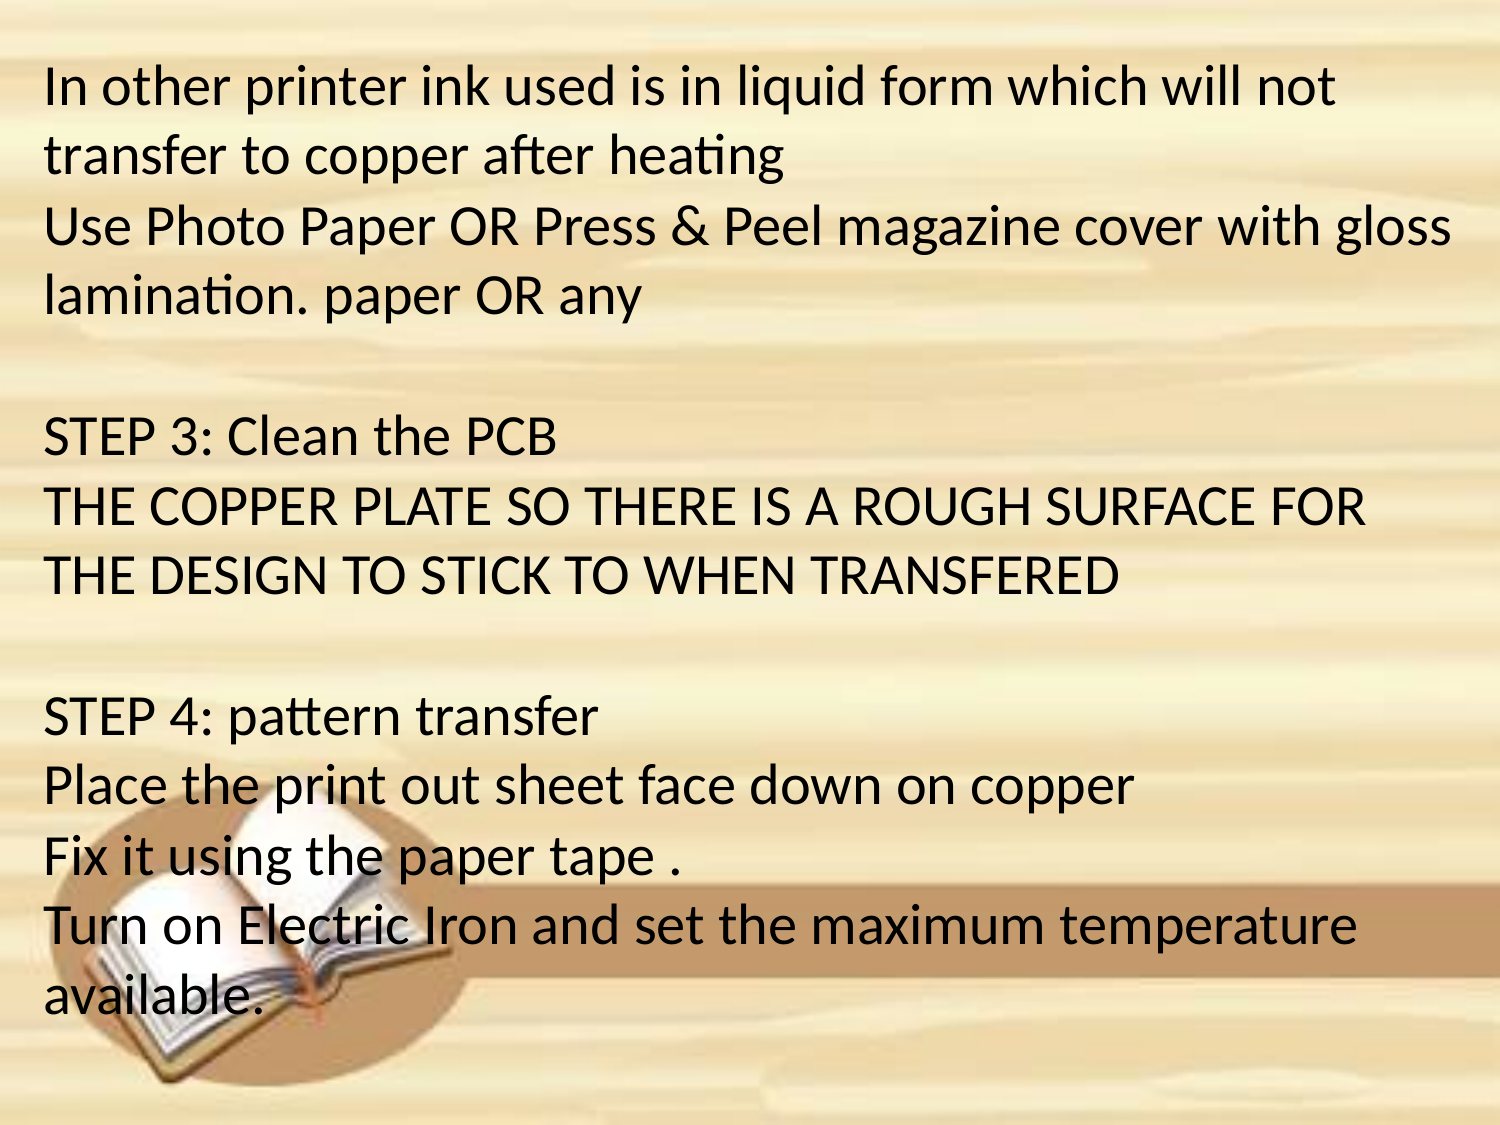

In other printer ink used is in liquid form which will not transfer to copper after heating
Use Photo Paper OR Press & Peel magazine cover with gloss lamination. paper OR any

STEP 3: Clean the PCB
THE COPPER PLATE SO THERE IS A ROUGH SURFACE FOR THE DESIGN TO STICK TO WHEN TRANSFERED

STEP 4: pattern transfer
Place the print out sheet face down on copper
Fix it using the paper tape .
Turn on Electric Iron and set the maximum temperature available.